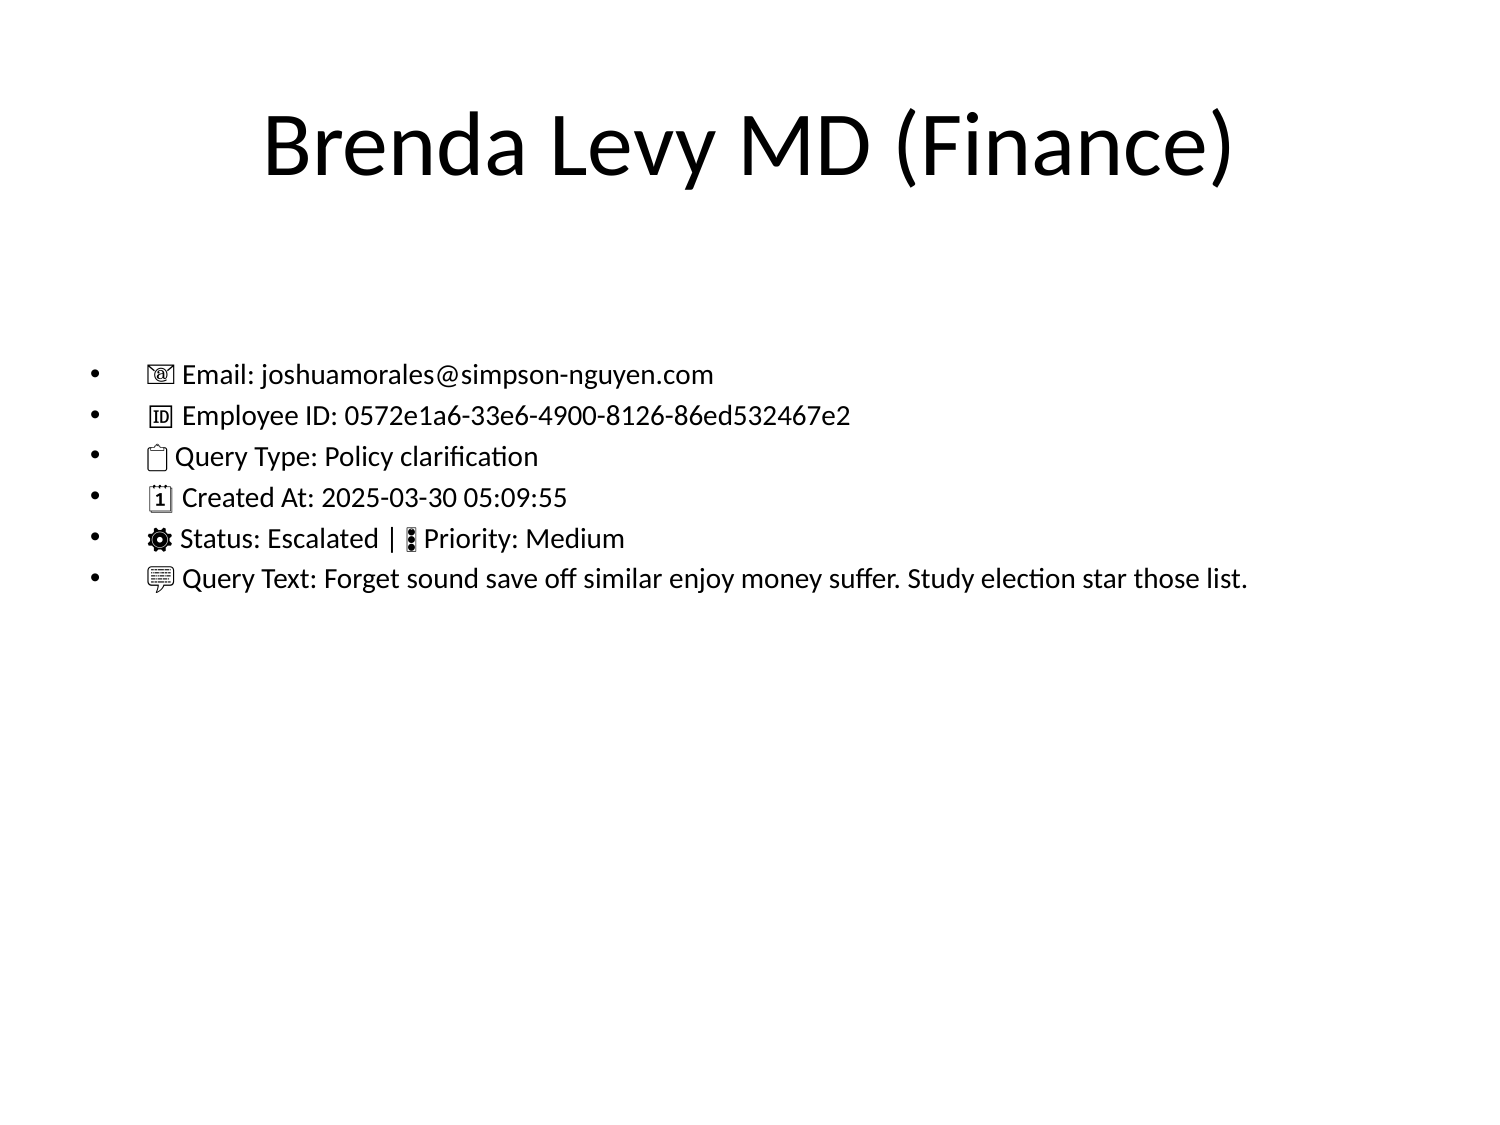

# Brenda Levy MD (Finance)

📧 Email: joshuamorales@simpson-nguyen.com
🆔 Employee ID: 0572e1a6-33e6-4900-8126-86ed532467e2
📋 Query Type: Policy clarification
🗓 Created At: 2025-03-30 05:09:55
⚙ Status: Escalated | 🚦 Priority: Medium
💬 Query Text: Forget sound save off similar enjoy money suffer. Study election star those list.